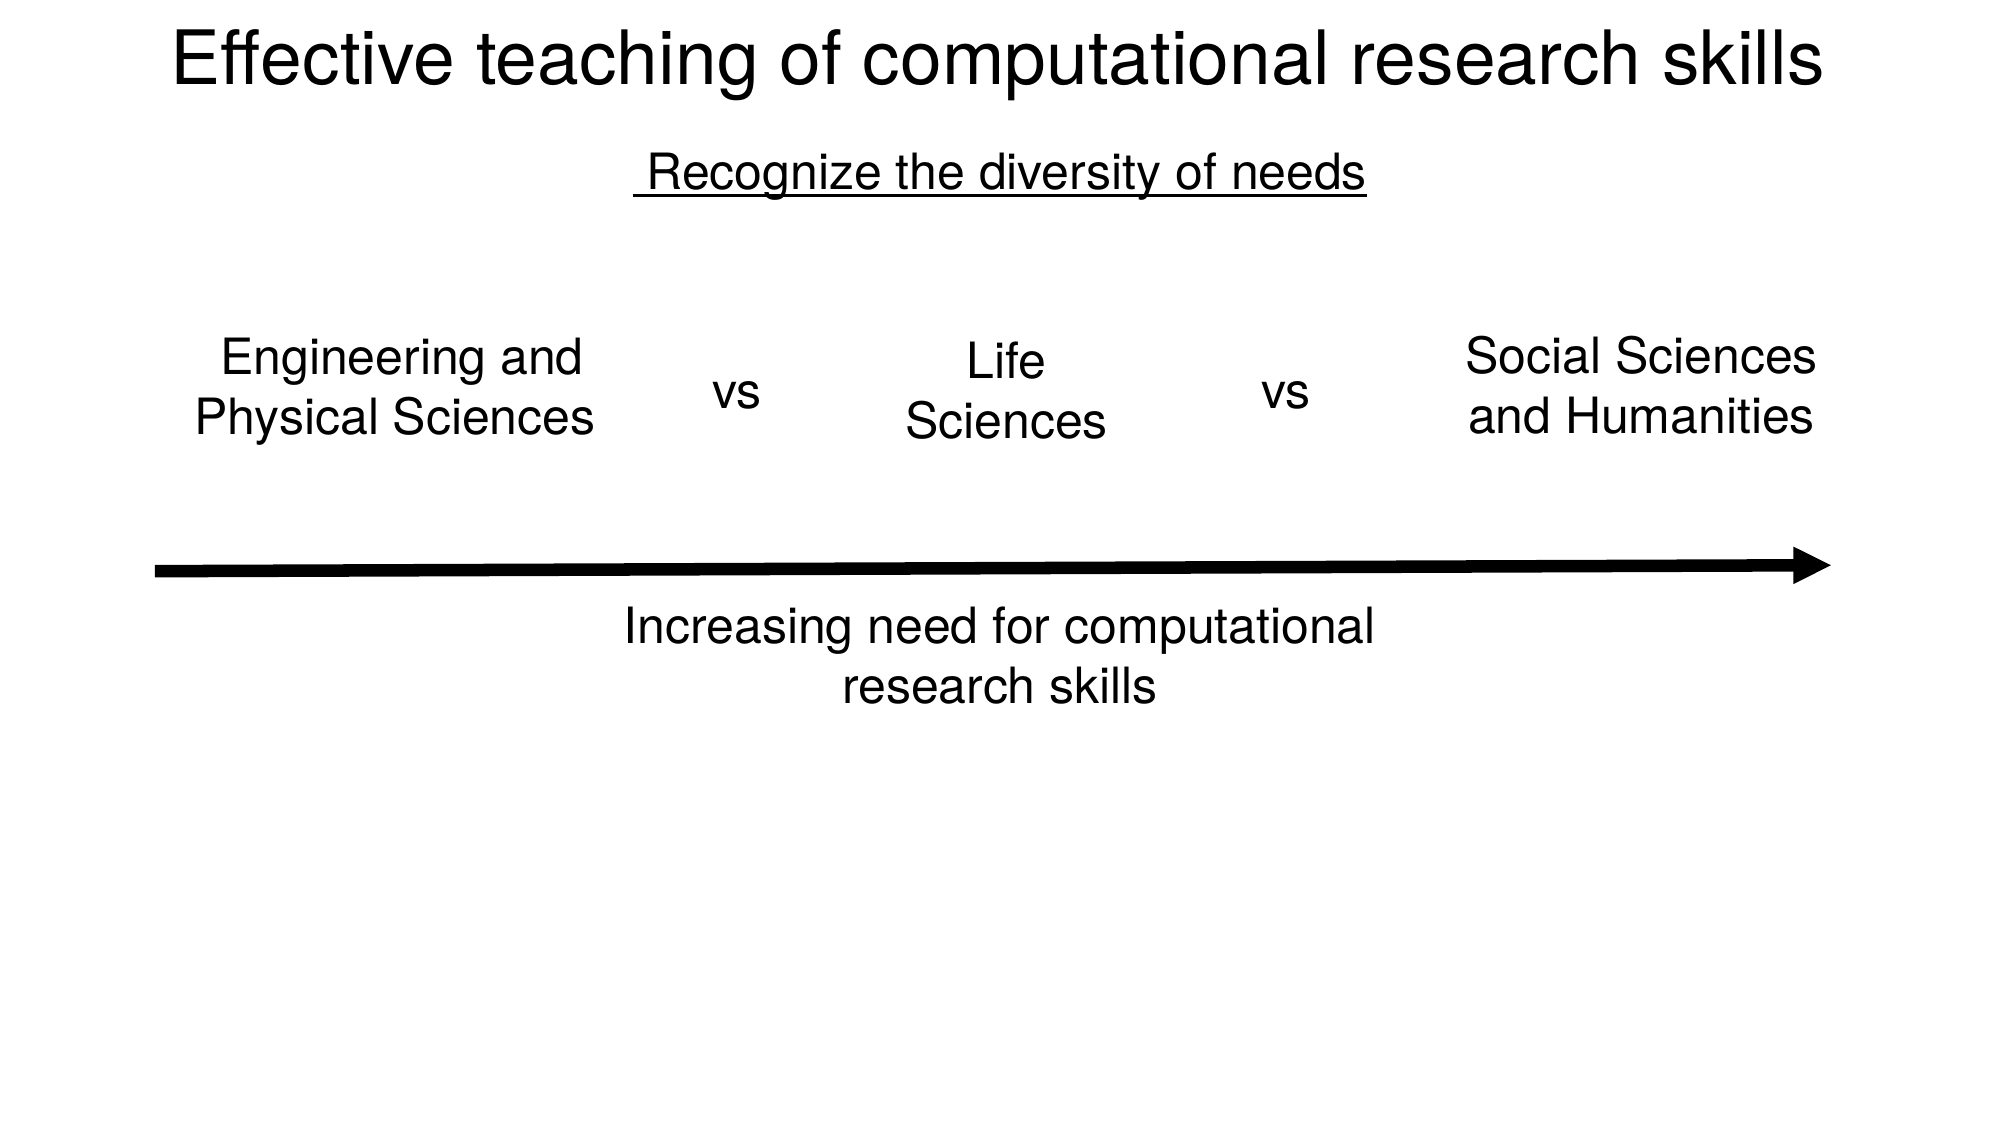

# Effective teaching of computational research skills
 Recognize the diversity of needs
Social Sciences and Humanities
Engineering and Physical Sciences
Life
Sciences
vs
vs
Increasing need for computational research skills